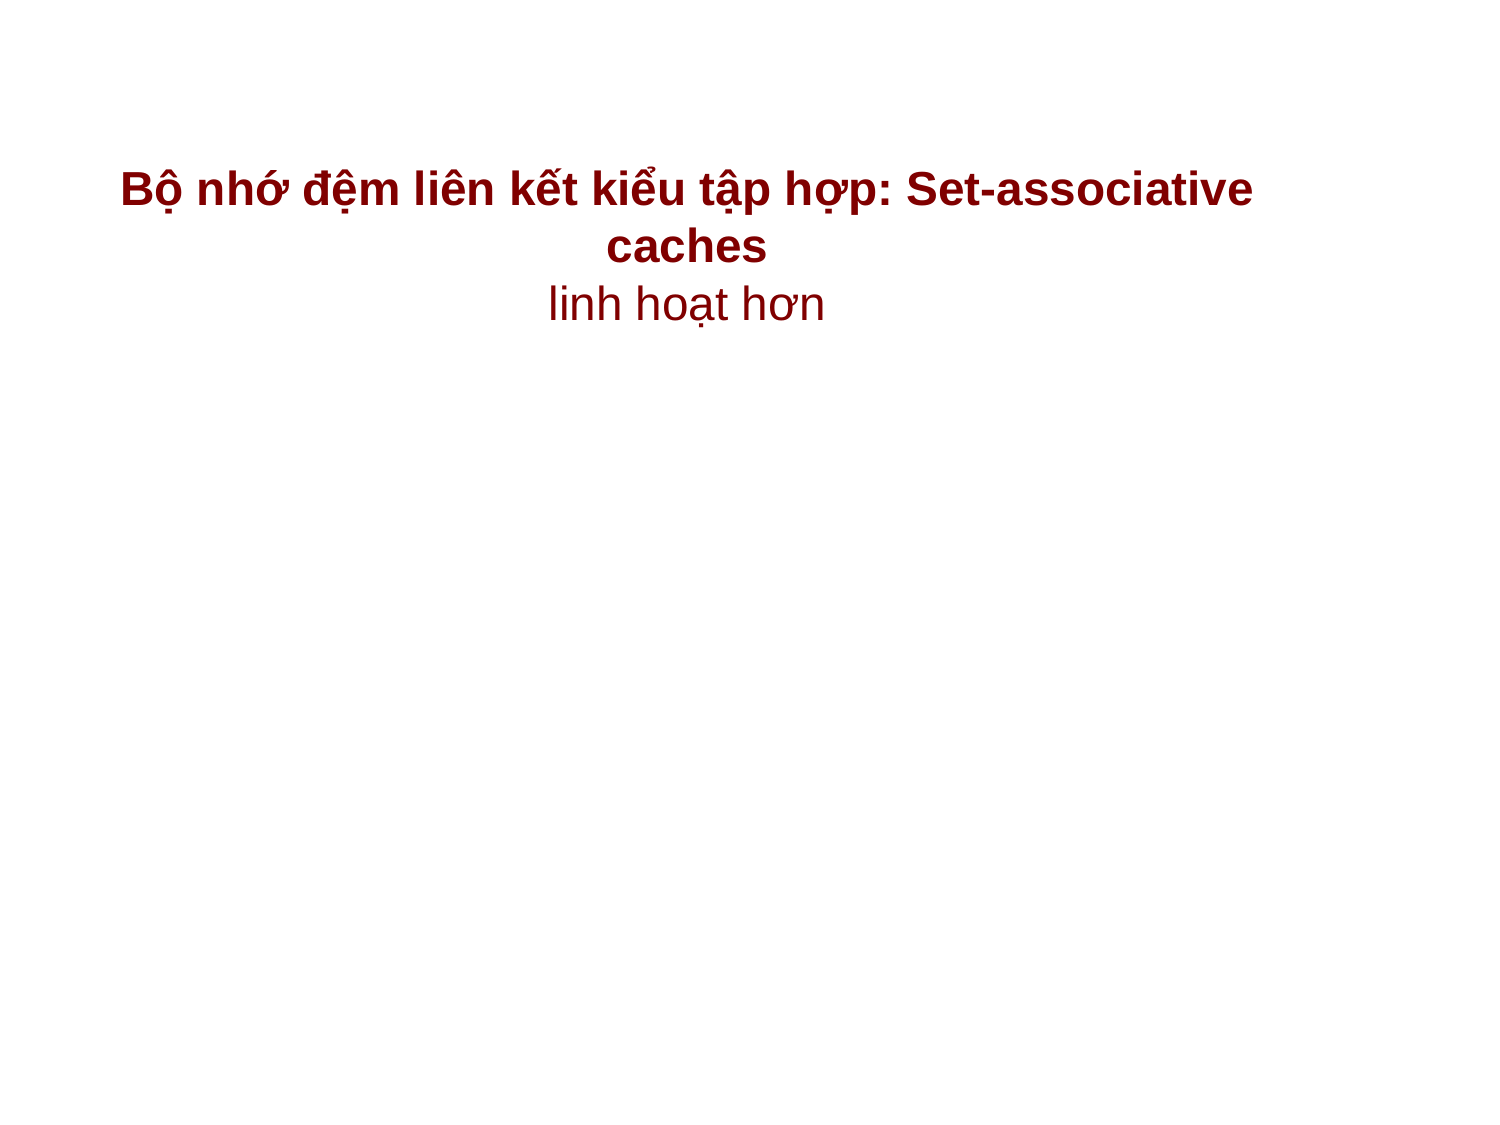

# Bộ nhớ đệm liên kết kiểu tập hợp: Set‐associative caches linh hoạt hơn